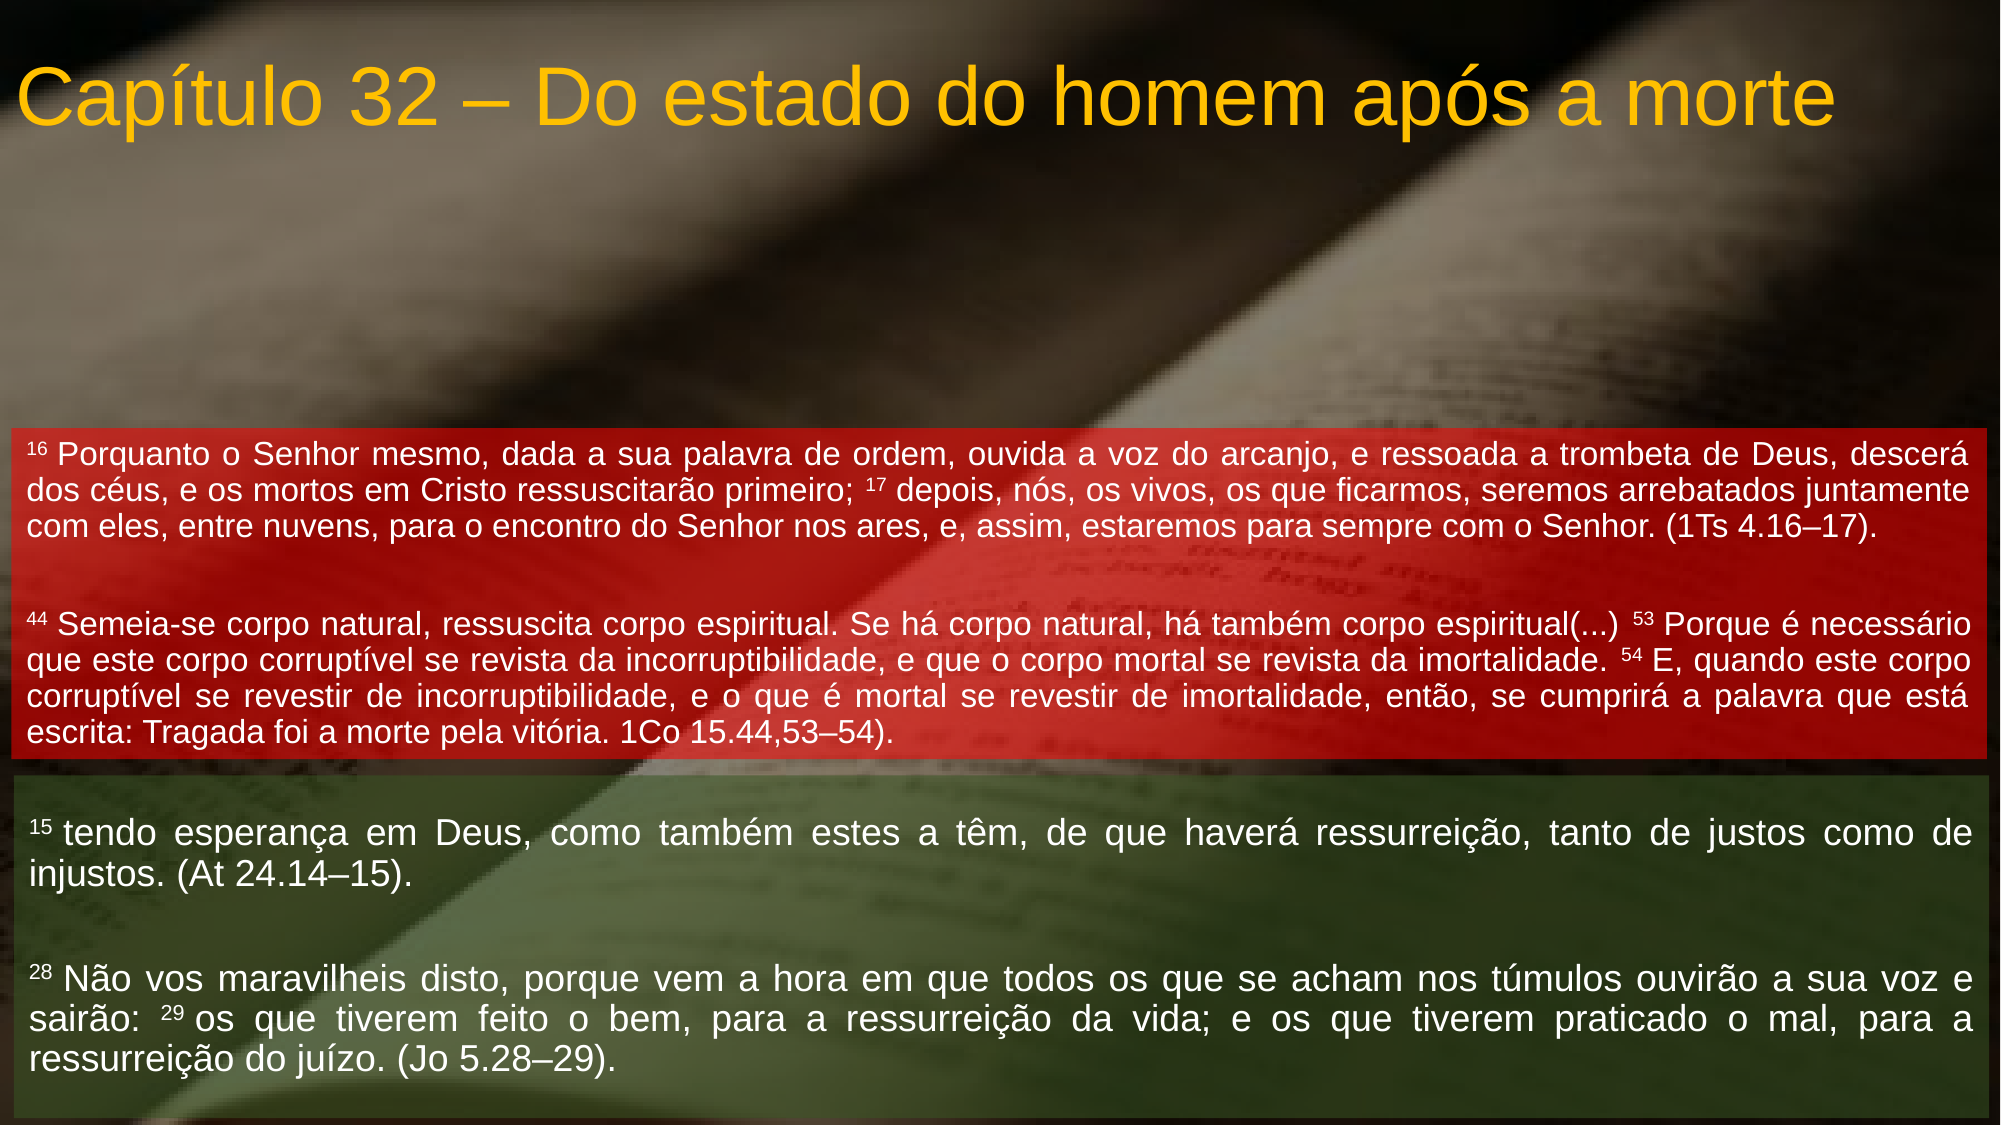

Capítulo 32 – Do estado do homem após a morte
16 Porquanto o Senhor mesmo, dada a sua palavra de ordem, ouvida a voz do arcanjo, e ressoada a trombeta de Deus, descerá dos céus, e os mortos em Cristo ressuscitarão primeiro; 17 depois, nós, os vivos, os que ficarmos, seremos arrebatados juntamente com eles, entre nuvens, para o encontro do Senhor nos ares, e, assim, estaremos para sempre com o Senhor. (1Ts 4.16–17).

44 Semeia-se corpo natural, ressuscita corpo espiritual. Se há corpo natural, há também corpo espiritual(...) 53 Porque é necessário que este corpo corruptível se revista da incorruptibilidade, e que o corpo mortal se revista da imortalidade. 54 E, quando este corpo corruptível se revestir de incorruptibilidade, e o que é mortal se revestir de imortalidade, então, se cumprirá a palavra que está escrita: Tragada foi a morte pela vitória. 1Co 15.44,53–54).
15 tendo esperança em Deus, como também estes a têm, de que haverá ressurreição, tanto de justos como de injustos. (At 24.14–15).

28 Não vos maravilheis disto, porque vem a hora em que todos os que se acham nos túmulos ouvirão a sua voz e sairão: 29 os que tiverem feito o bem, para a ressurreição da vida; e os que tiverem praticado o mal, para a ressurreição do juízo. (Jo 5.28–29).